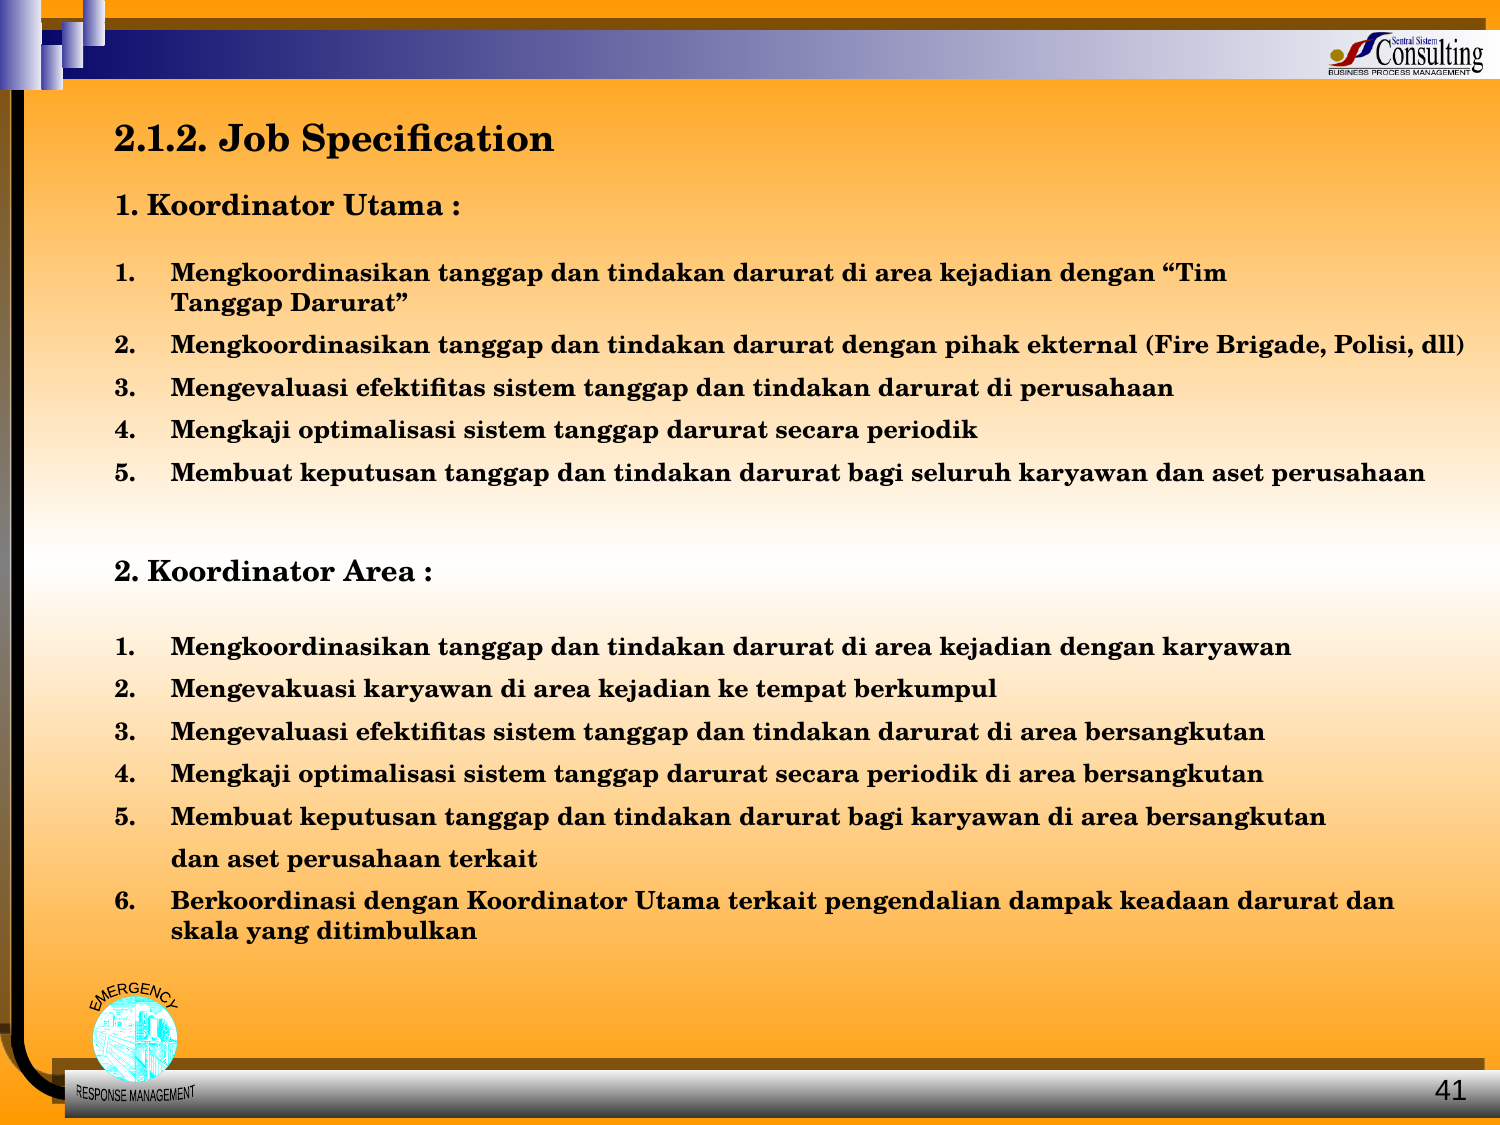

2.1.2. Job Specification
1. Koordinator Utama :
Mengkoordinasikan tanggap dan tindakan darurat di area kejadian dengan “Tim 	              Tanggap Darurat”
Mengkoordinasikan tanggap dan tindakan darurat dengan pihak ekternal (Fire Brigade, Polisi, dll)
Mengevaluasi efektifitas sistem tanggap dan tindakan darurat di perusahaan
Mengkaji optimalisasi sistem tanggap darurat secara periodik
Membuat keputusan tanggap dan tindakan darurat bagi seluruh karyawan dan aset perusahaan

2. Koordinator Area :
Mengkoordinasikan tanggap dan tindakan darurat di area kejadian dengan karyawan
Mengevakuasi karyawan di area kejadian ke tempat berkumpul
Mengevaluasi efektifitas sistem tanggap dan tindakan darurat di area bersangkutan
Mengkaji optimalisasi sistem tanggap darurat secara periodik di area bersangkutan
Membuat keputusan tanggap dan tindakan darurat bagi karyawan di area bersangkutan
	dan aset perusahaan terkait
6.	Berkoordinasi dengan Koordinator Utama terkait pengendalian dampak keadaan darurat dan skala yang ditimbulkan

41